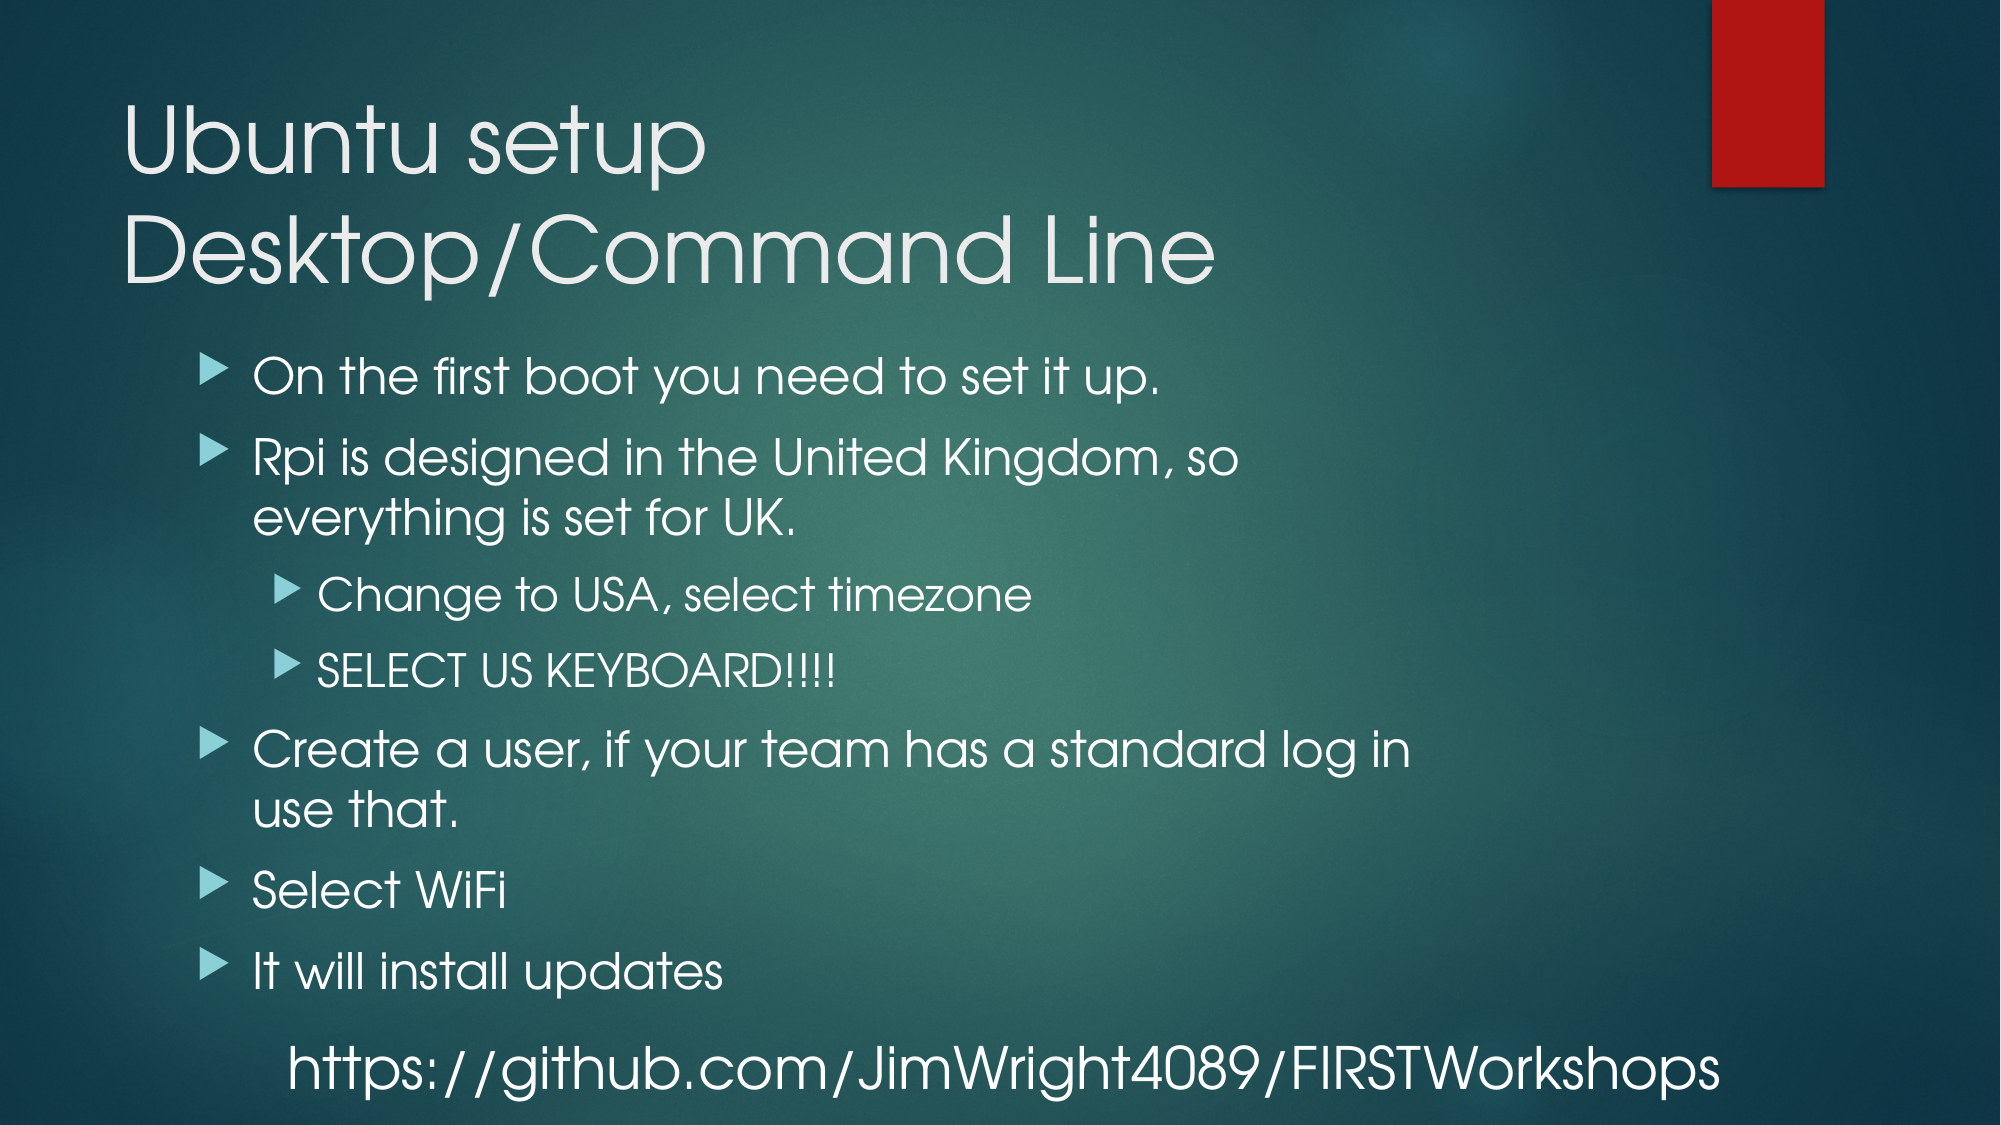

# Ubuntu setup Desktop/Command Line
On the first boot you need to set it up.
Rpi is designed in the United Kingdom, so everything is set for UK.
Change to USA, select timezone
SELECT US KEYBOARD!!!!
Create a user, if your team has a standard log in use that.
Select WiFi
It will install updates

https://github.com/JimWright4089/FIRSTWorkshops